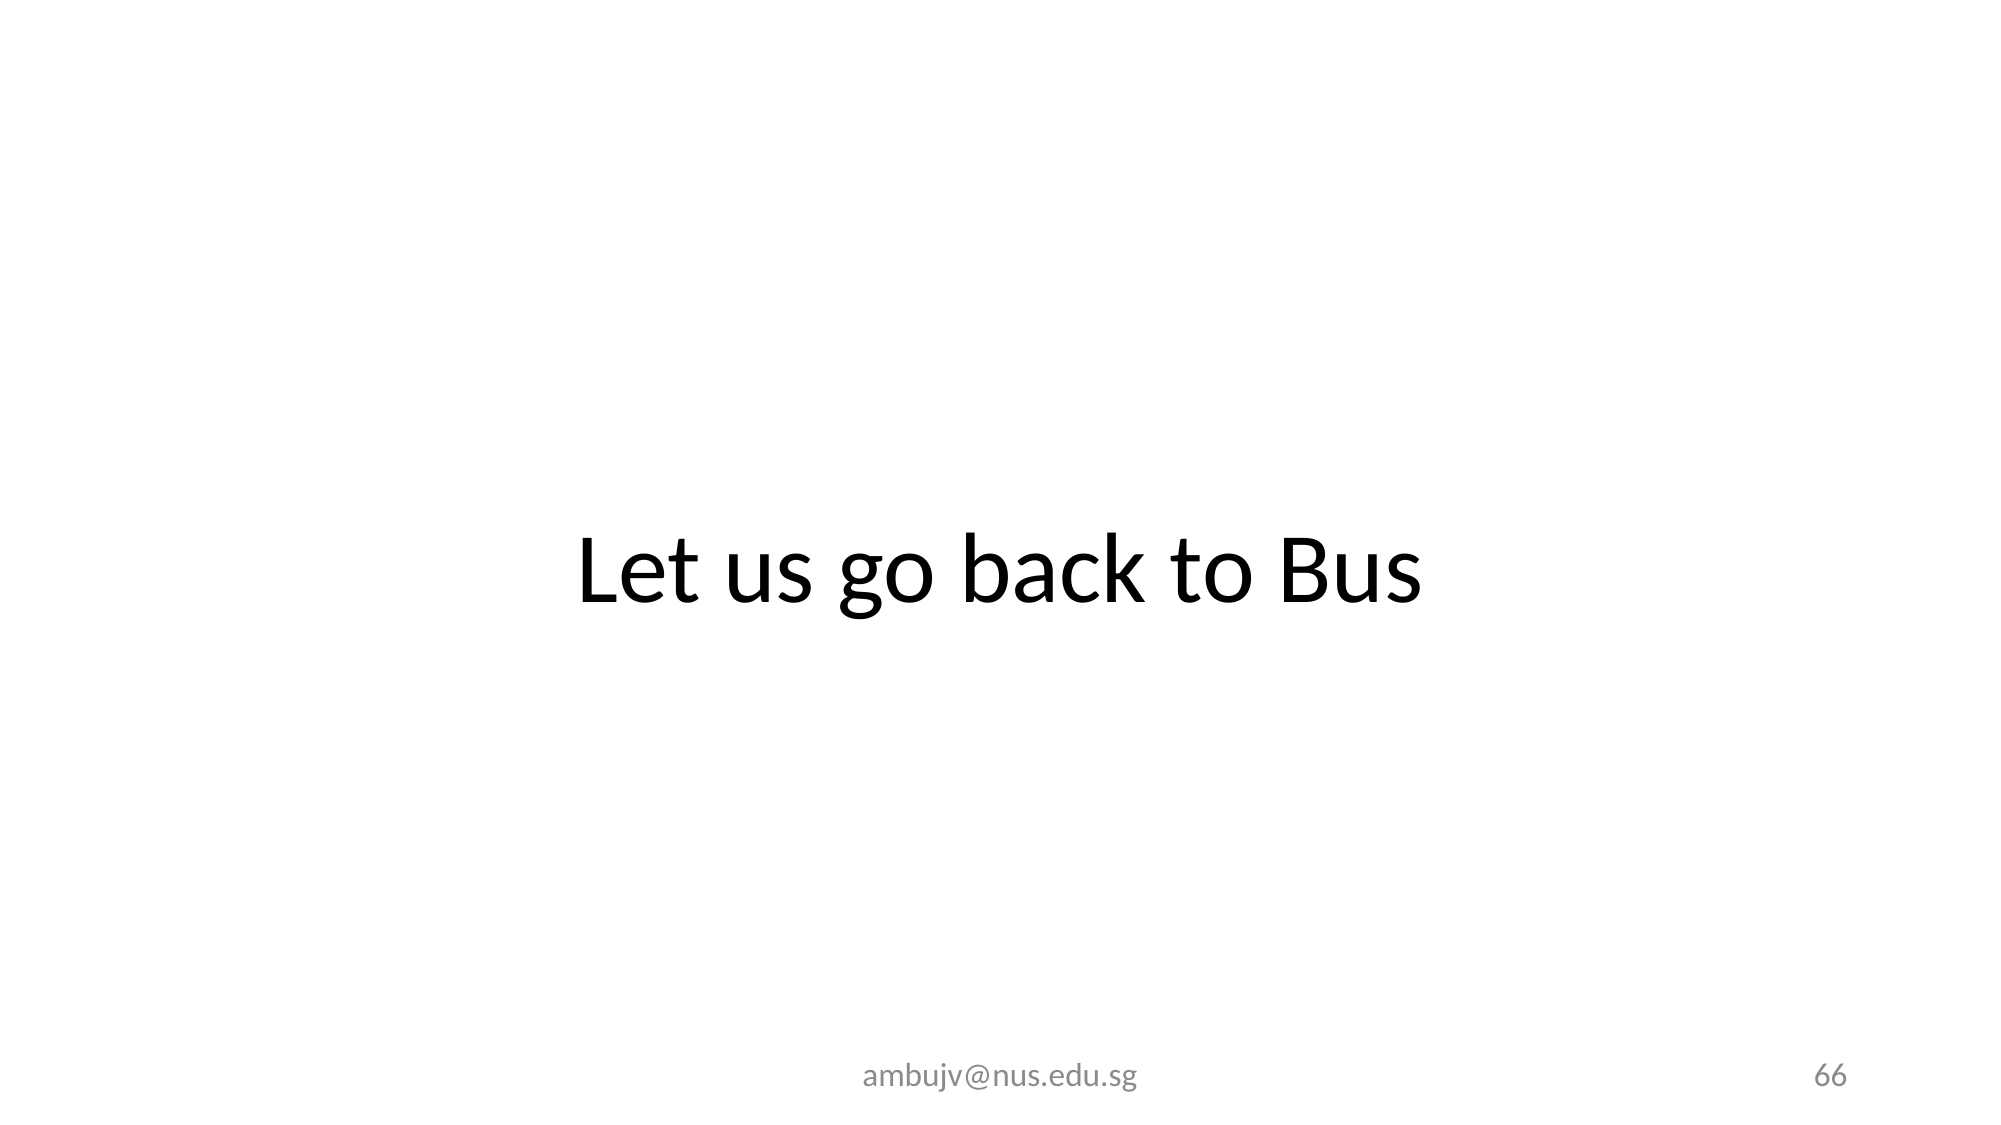

Let us go back to Bus

ambujv@nus.edu.sg
66